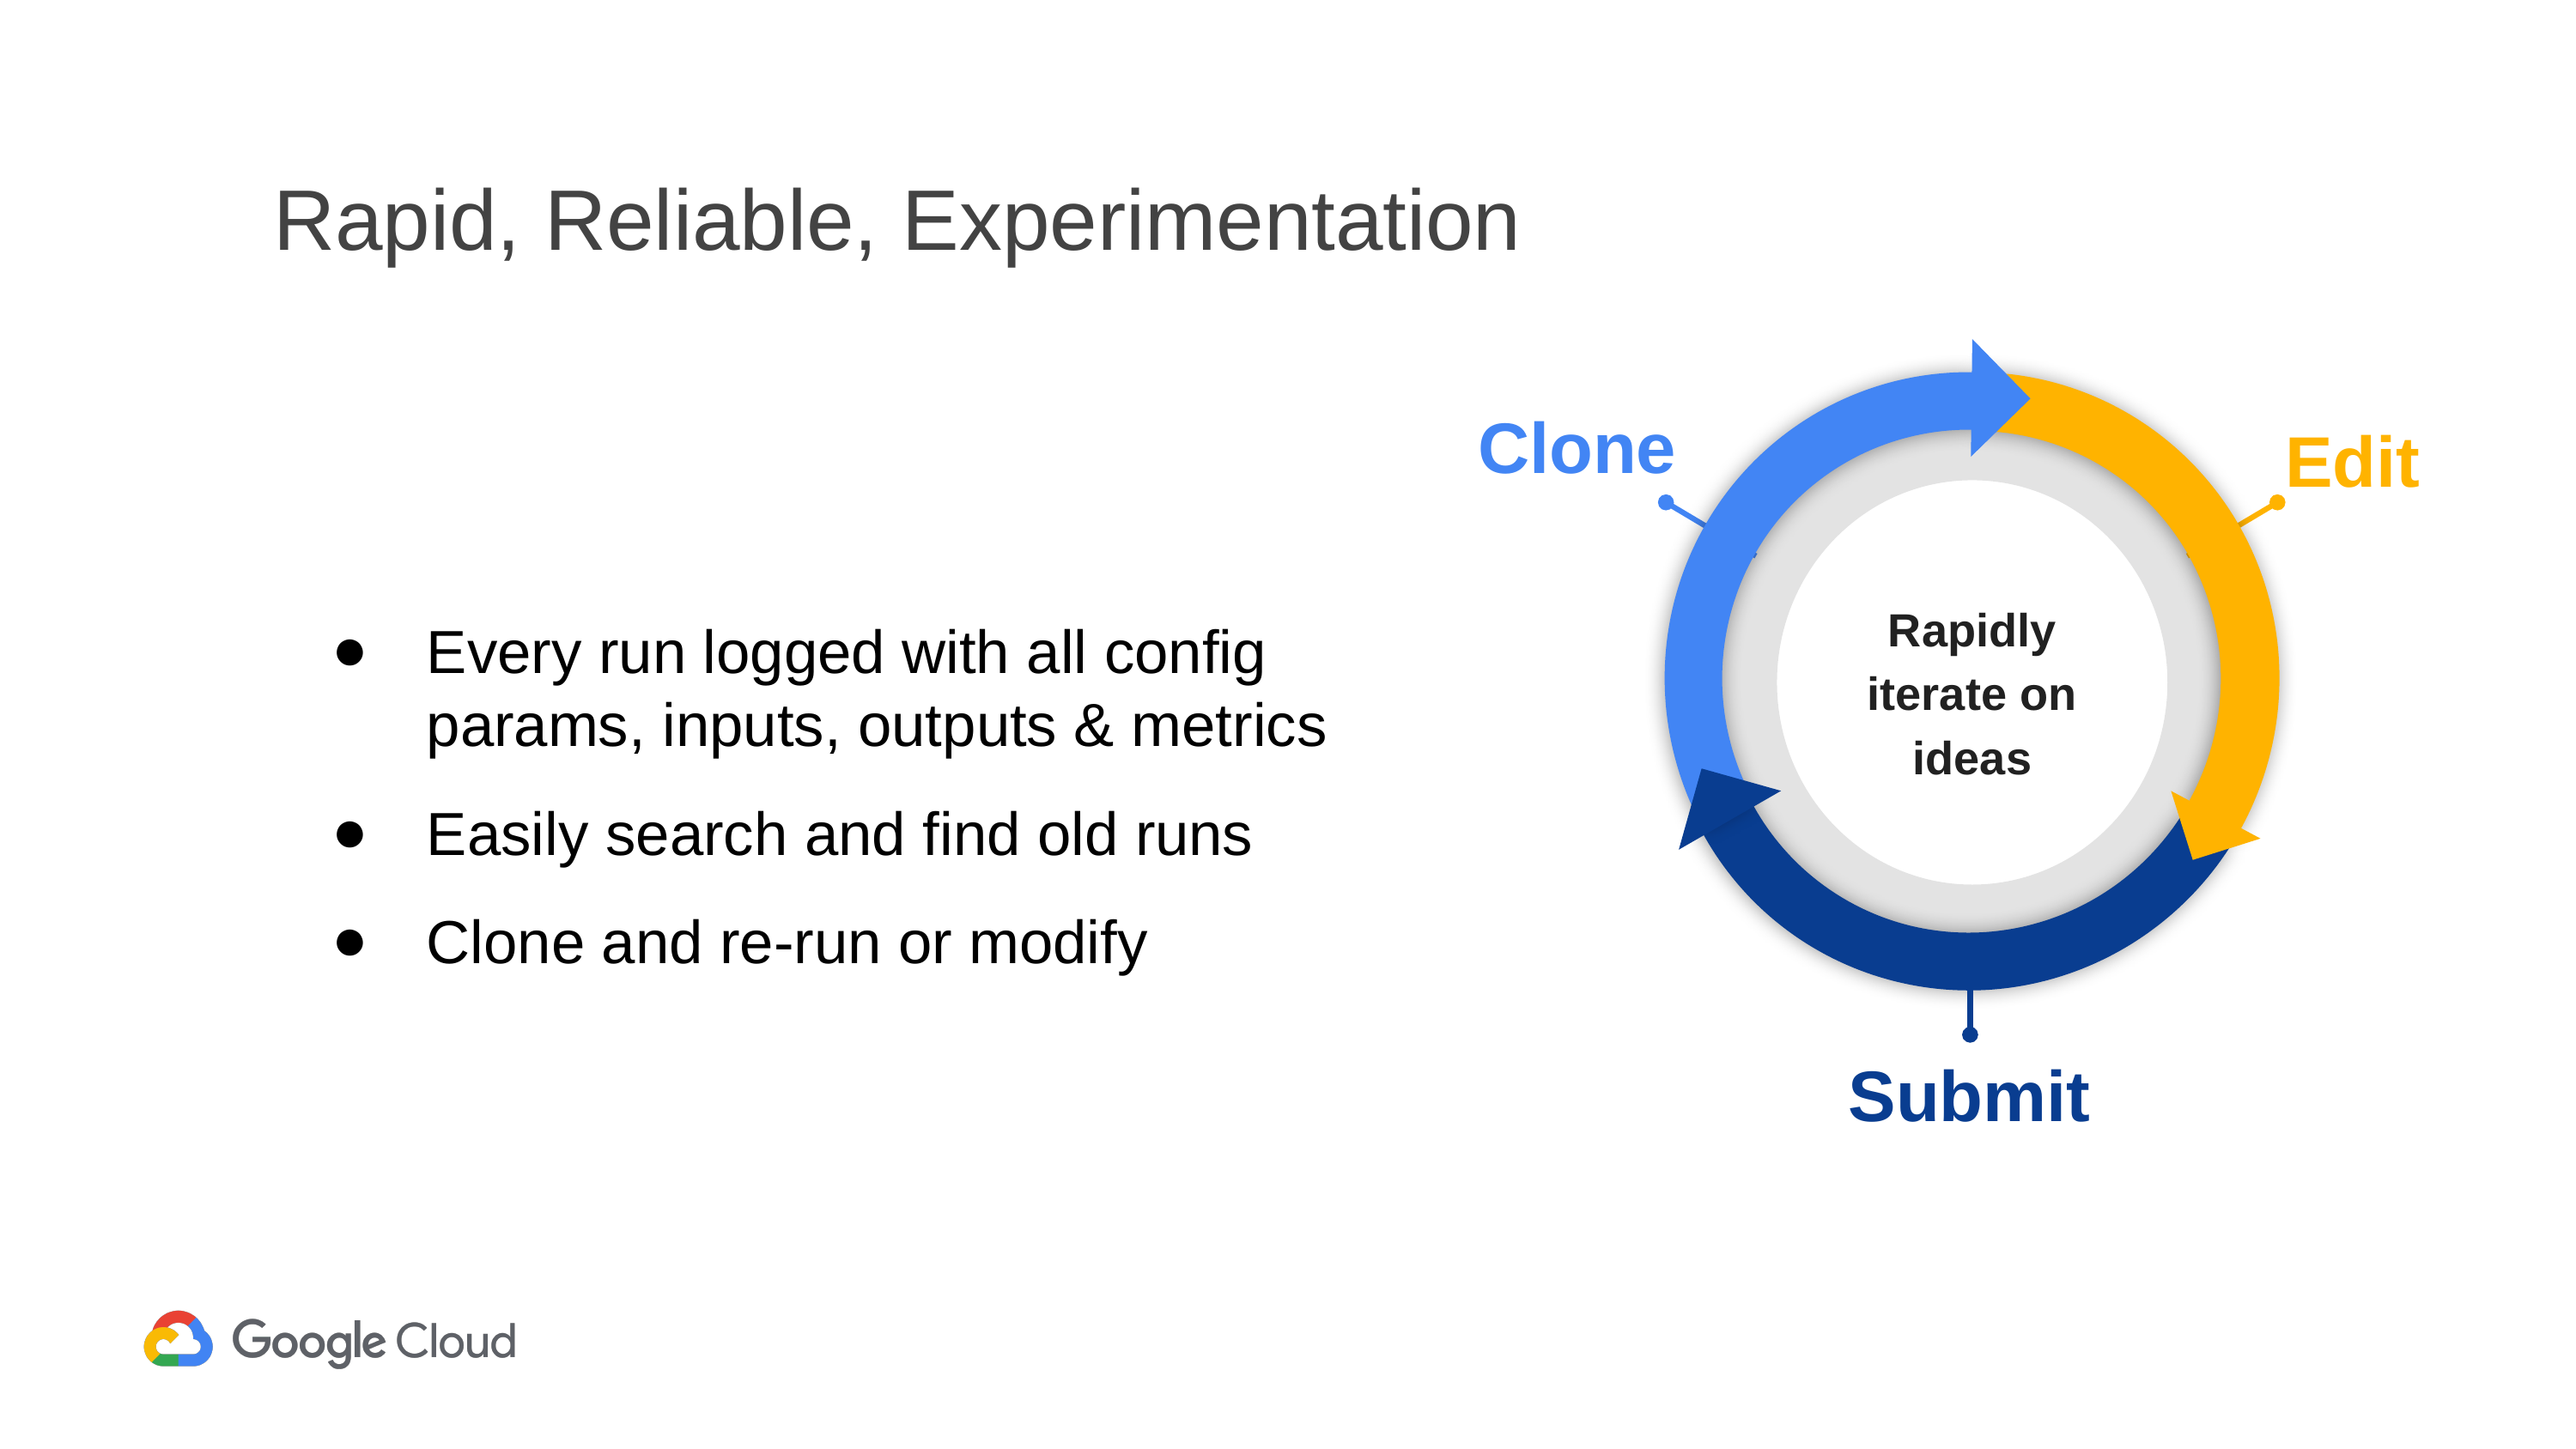

# Rapid, Reliable, Experimentation

Clone

Edit

Every run logged with all config params, inputs, outputs & metrics
Easily search and find old runs
Clone and re-run or modify
Rapidly iterate on ideas

Submit